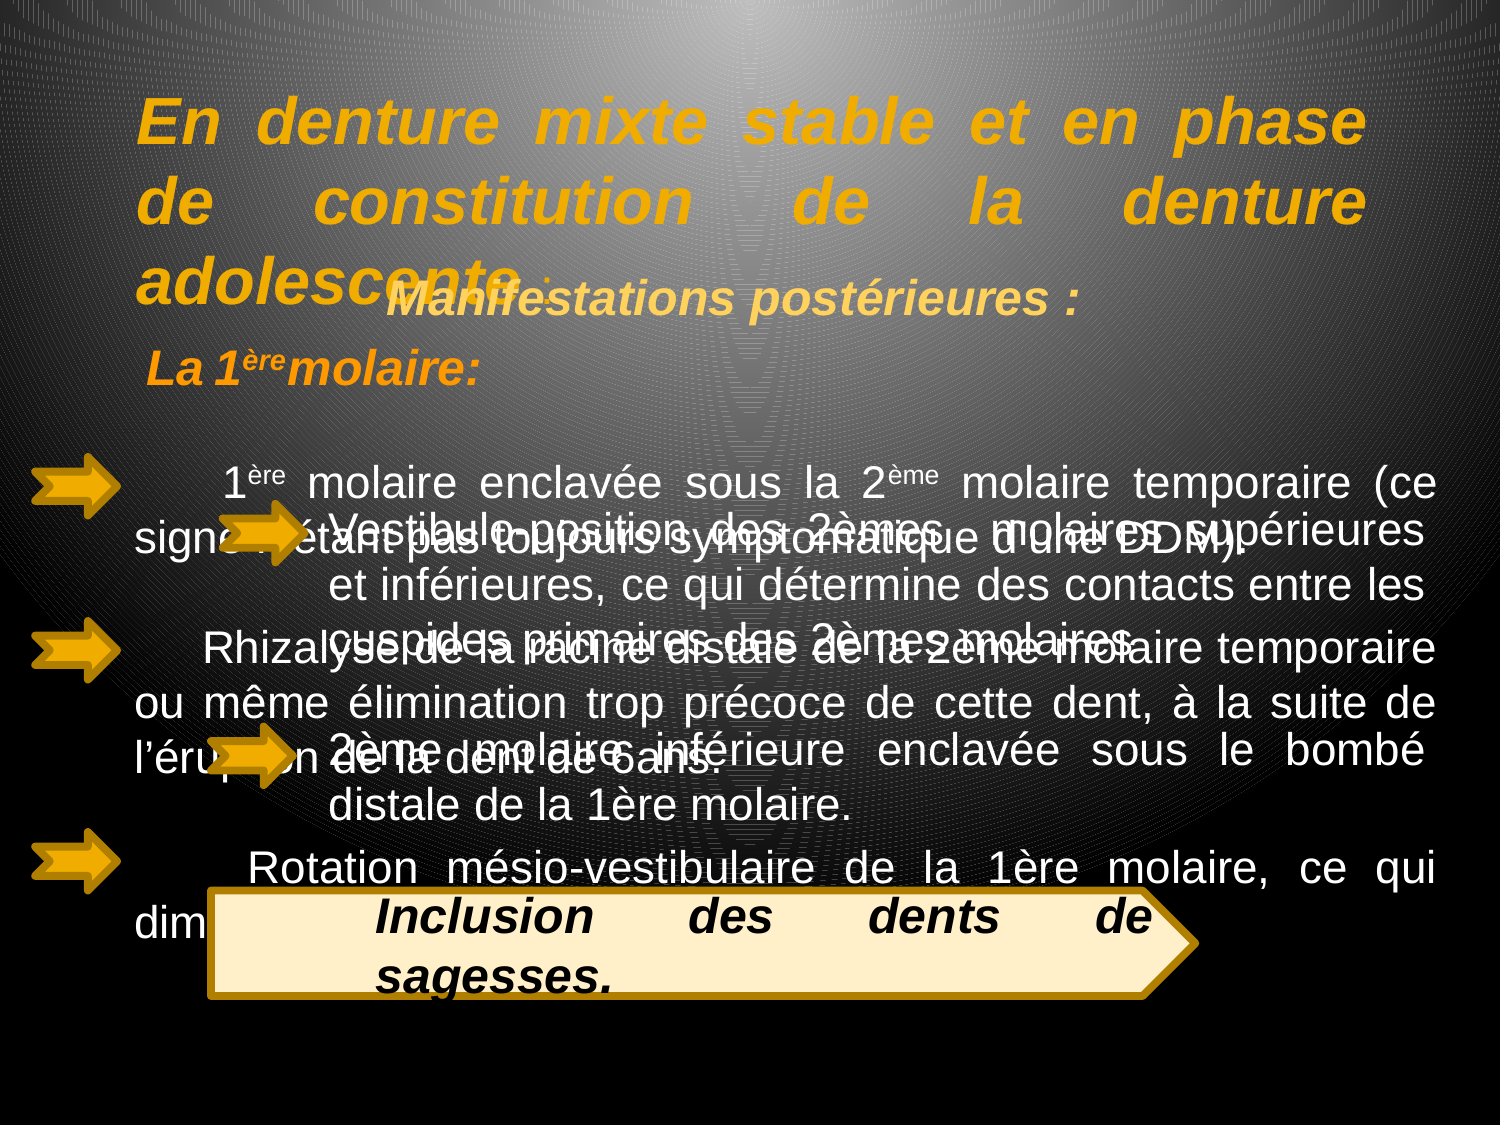

En denture mixte stable et en phase de constitution de la denture adolescente :
Manifestations postérieures :
La 2ème
La 1ère
 molaire:
    1ère molaire enclavée sous la 2ème molaire temporaire (ce signe n’étant pas toujours symptomatique d’une DDM).

     Rhizalyse de la racine distale de la 2ème molaire temporaire ou même élimination trop précoce de cette dent, à la suite de l’éruption de la dent de 6ans.

    Rotation mésio-vestibulaire de la 1ère molaire, ce qui diminue l’espace disponible.

Vestibulo-position des 2èmes  molaires supérieures et inférieures, ce qui détermine des contacts entre les cuspides primaires des 2èmes molaires

2ème molaire inférieure enclavée sous le bombé distale de la 1ère molaire.

Inclusion des dents de sagesses.